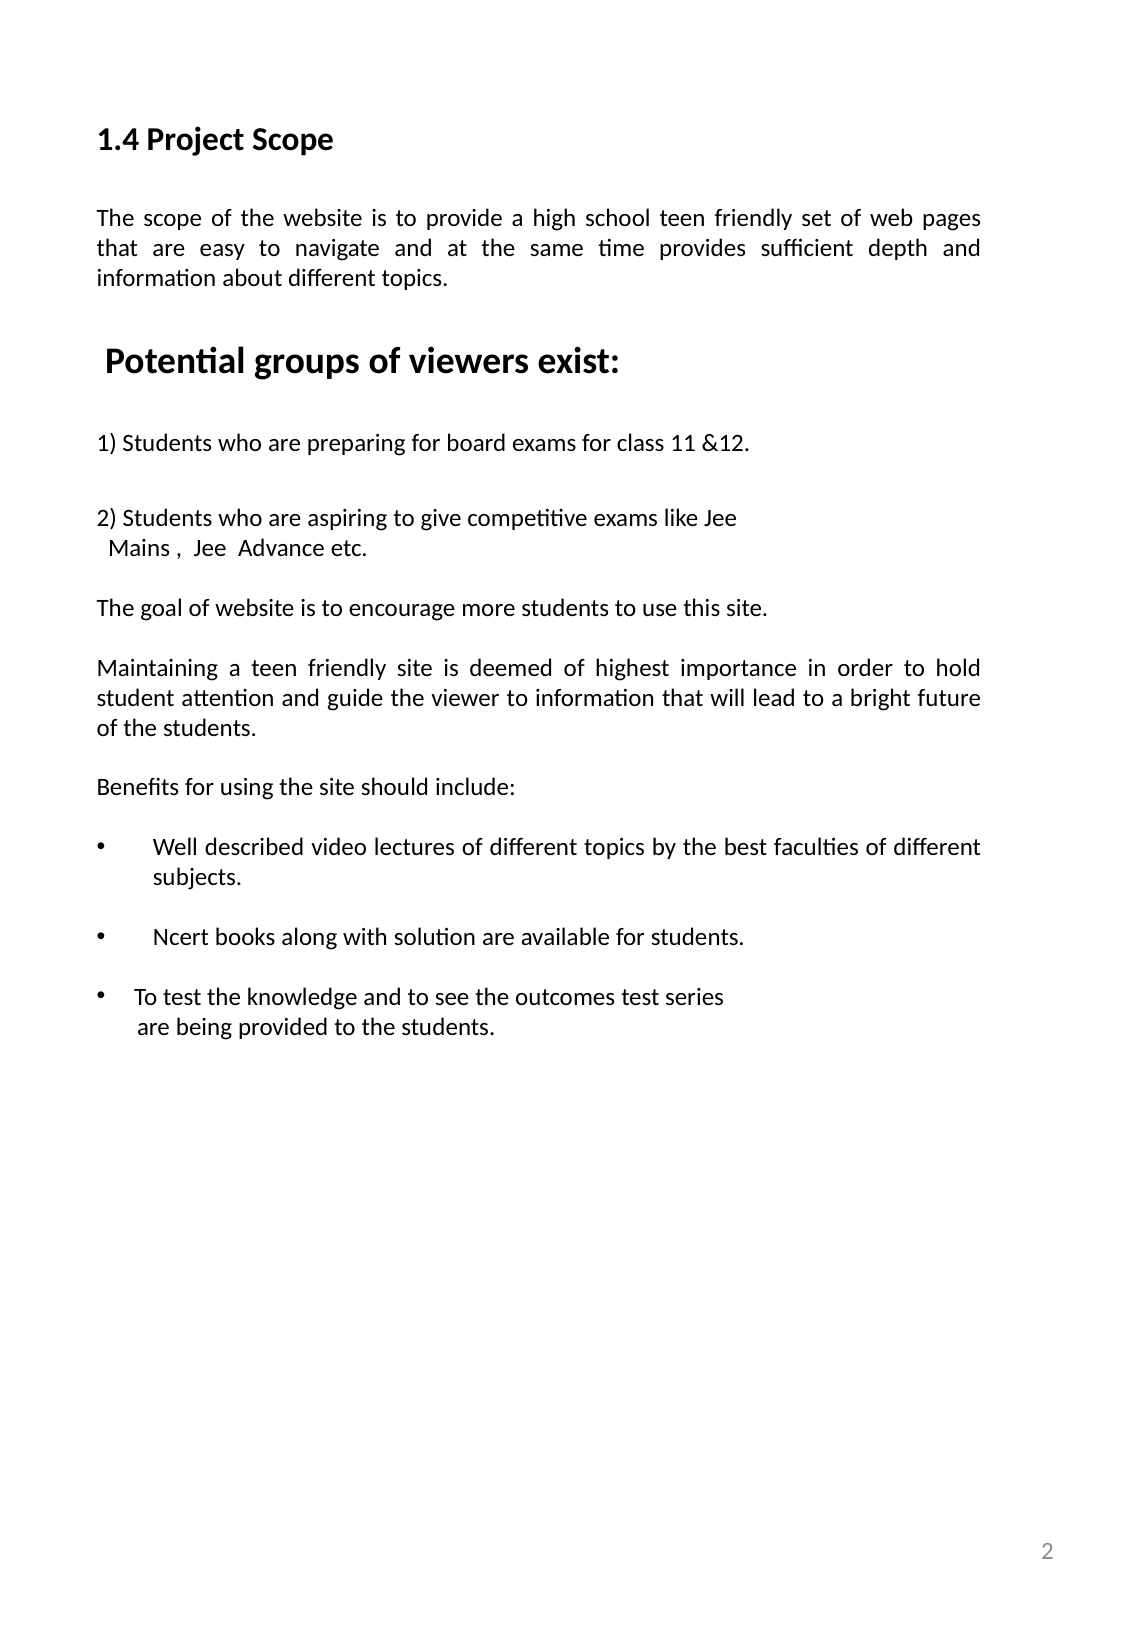

1.4 Project Scope

The scope of the website is to provide a high school teen friendly set of web pages that are easy to navigate and at the same time provides sufficient depth and information about different topics.

 Potential groups of viewers exist:

1) Students who are preparing for board exams for class 11 &12.

2) Students who are aspiring to give competitive exams like Jee                                             Mains ,  Jee  Advance etc.

The goal of website is to encourage more students to use this site.

Maintaining a teen friendly site is deemed of highest importance in order to hold student attention and guide the viewer to information that will lead to a bright future of the students.

Benefits for using the site should include:

Well described video lectures of different topics by the best faculties of different subjects.

Ncert books along with solution are available for students.

     To test the knowledge and to see the outcomes test series
       are being provided to the students.

2